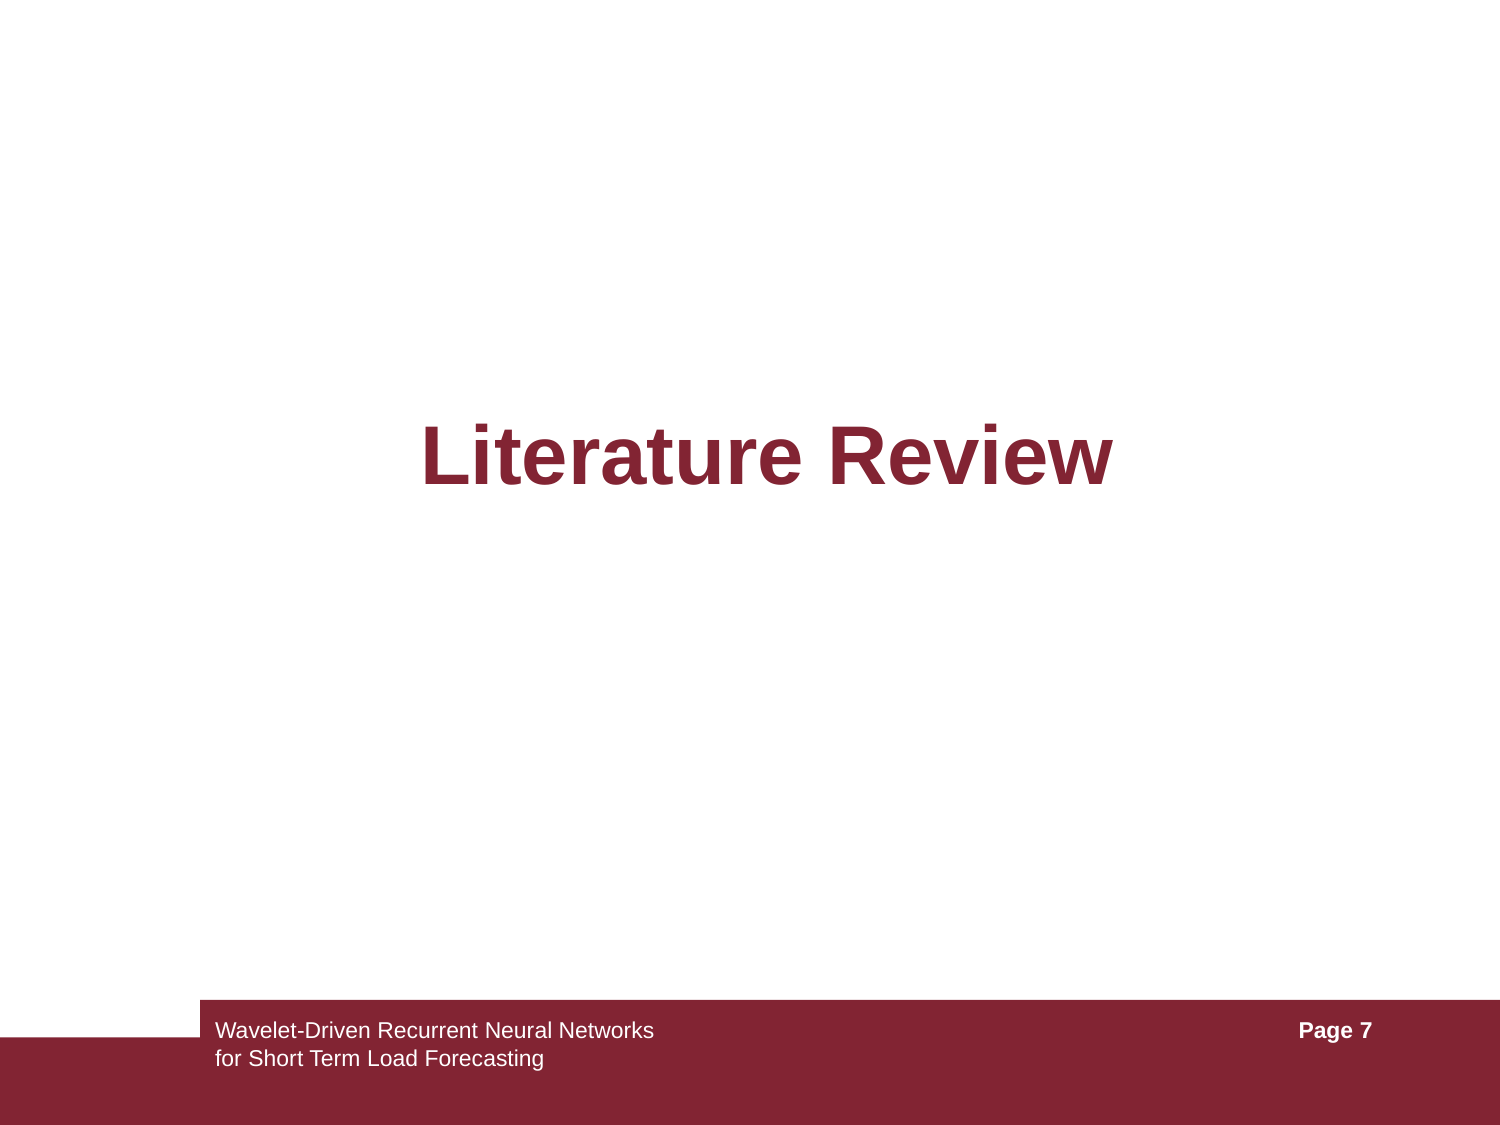

# Literature Review
Wavelet-Driven Recurrent Neural Networks for Short Term Load Forecasting
Page 7